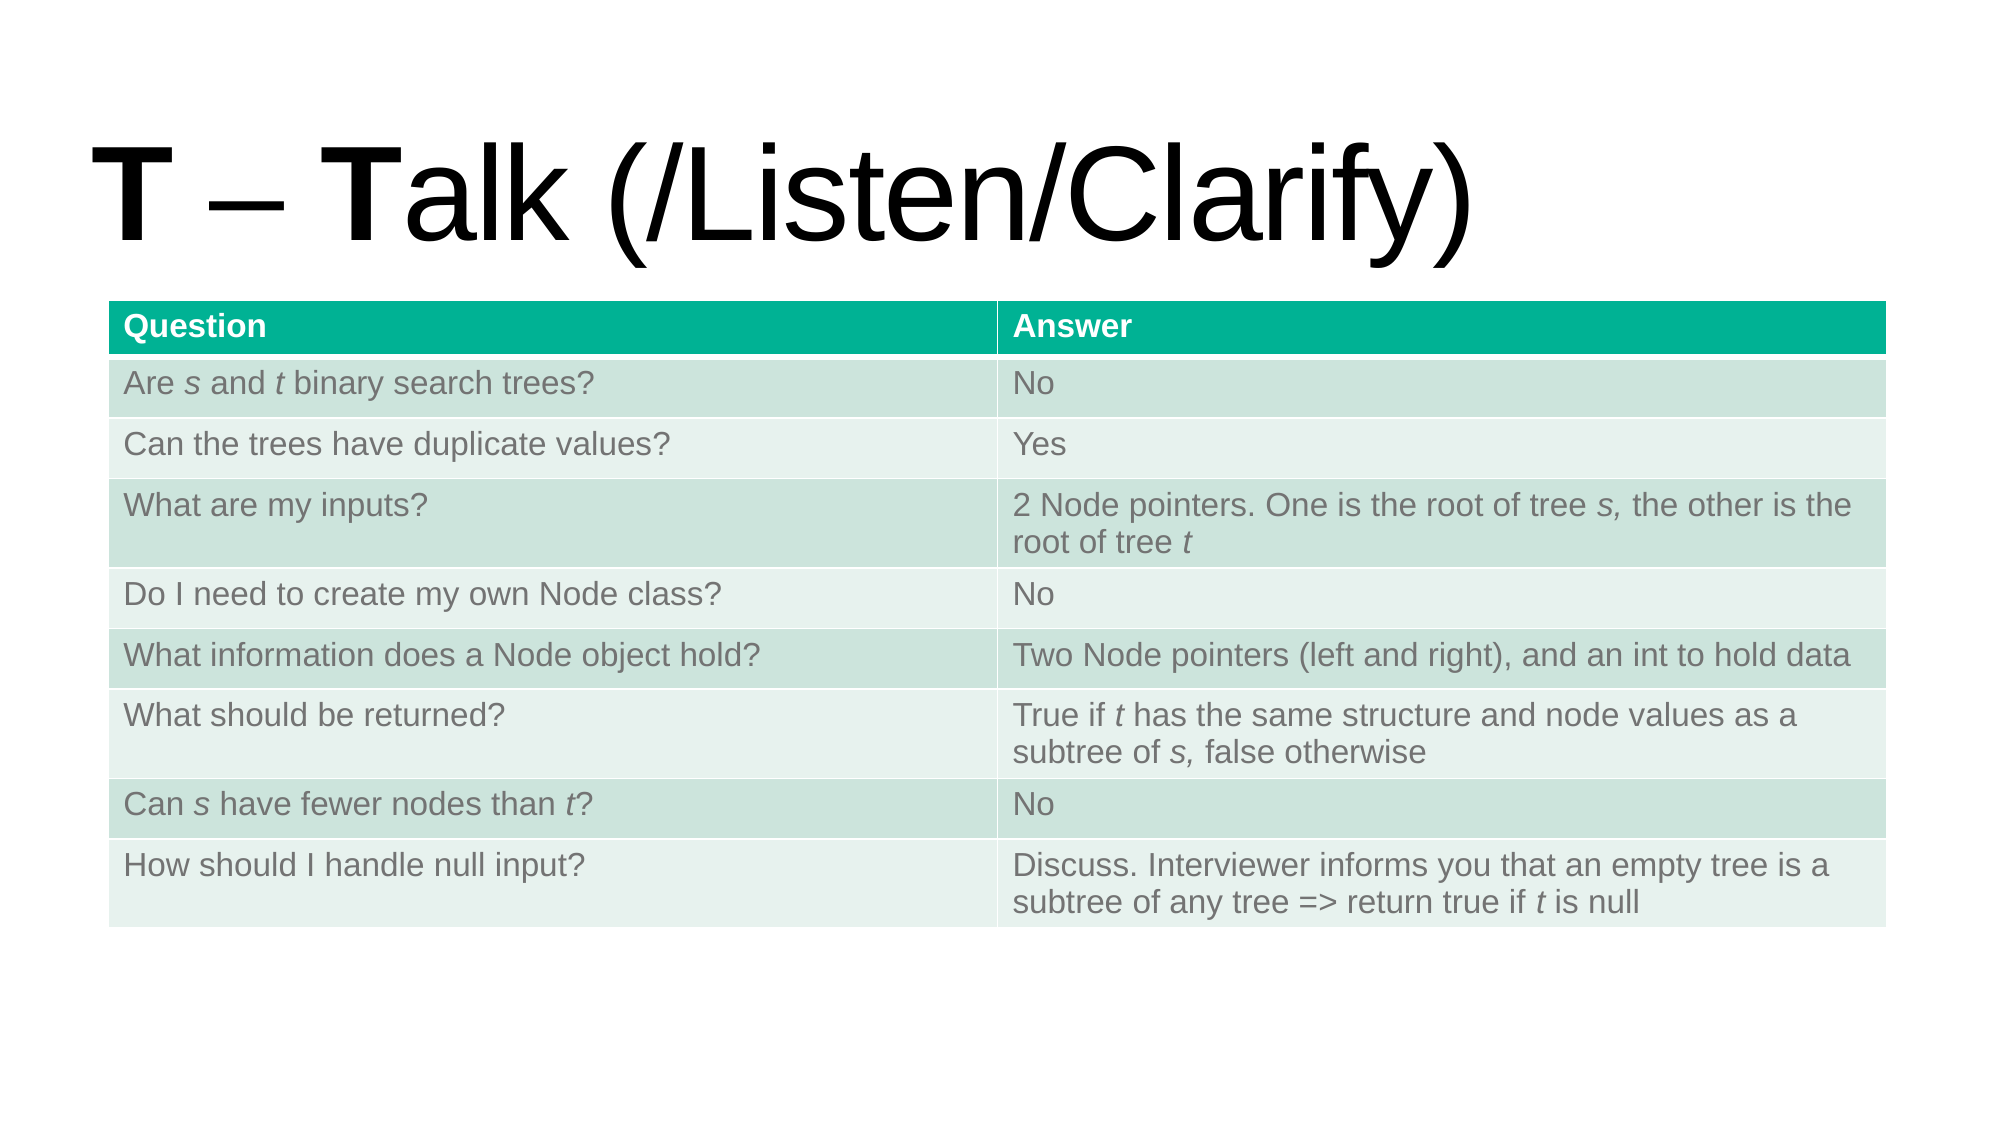

# T – Talk (/Listen/Clarify)
| Question | Answer |
| --- | --- |
| Are s and t binary search trees? | No |
| Can the trees have duplicate values? | Yes |
| What are my inputs? | 2 Node pointers. One is the root of tree s, the other is the root of tree t |
| Do I need to create my own Node class? | No |
| What information does a Node object hold? | Two Node pointers (left and right), and an int to hold data |
| What should be returned? | True if t has the same structure and node values as a subtree of s, false otherwise |
| Can s have fewer nodes than t? | No |
| How should I handle null input? | Discuss. Interviewer informs you that an empty tree is a subtree of any tree => return true if t is null |